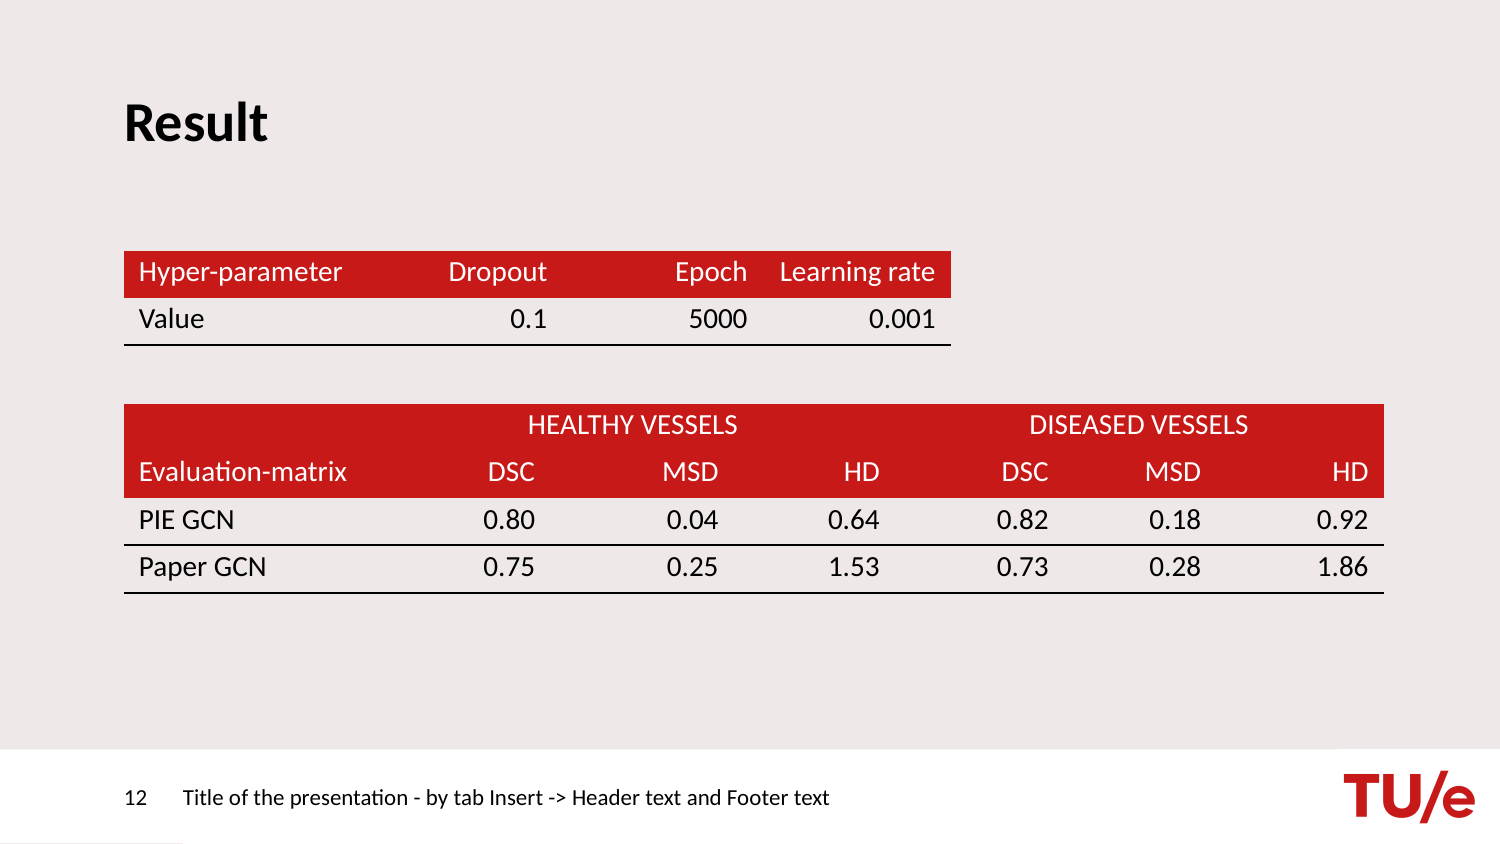

Result
| Hyper-parameter | Dropout | Epoch | Learning rate |
| --- | --- | --- | --- |
| Value | 0.1 | 5000 | 0.001 |
|  | HEALTHY VESSELS |  |  | DISEASED VESSELS |  |  |
| --- | --- | --- | --- | --- | --- | --- |
| Evaluation-matrix | DSC | MSD | HD | DSC | MSD | HD |
| PIE GCN | 0.80 | 0.04 | 0.64 | 0.82 | 0.18 | 0.92 |
| Paper GCN | 0.75 | 0.25 | 1.53 | 0.73 | 0.28 | 1.86 |
12
Title of the presentation - by tab Insert -> Header text and Footer text